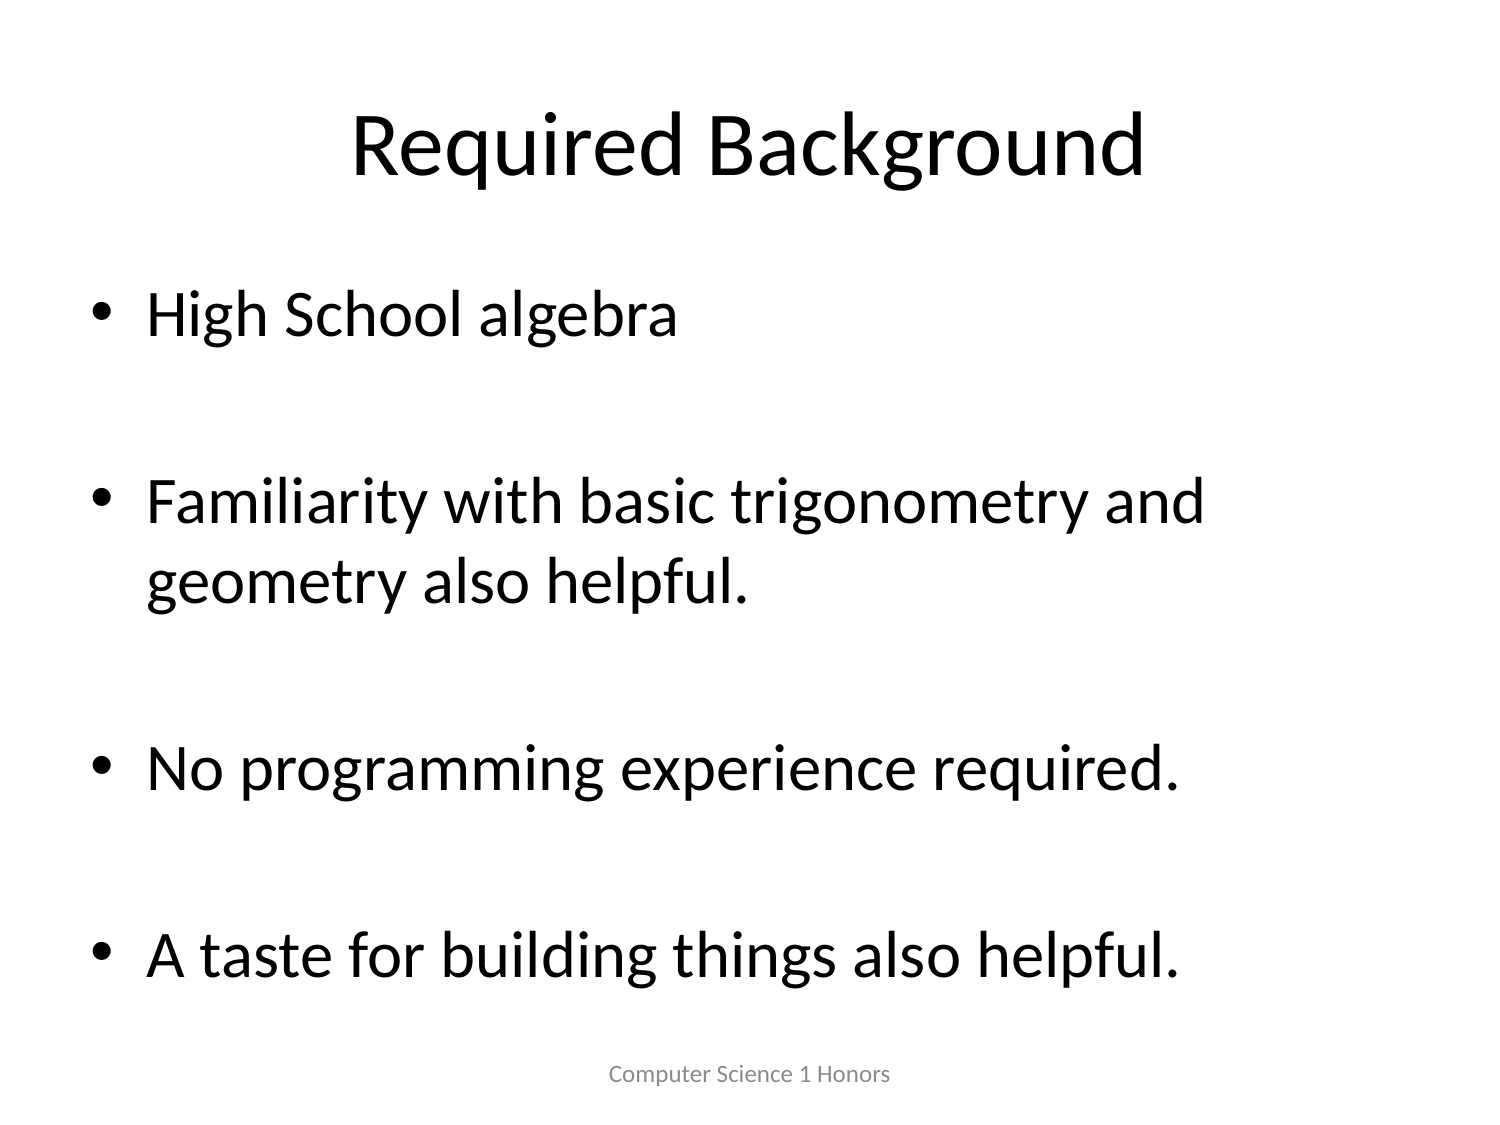

# Required Background
High School algebra

Familiarity with basic trigonometry and geometry also helpful.

No programming experience required.

A taste for building things also helpful.
Computer Science 1 Honors